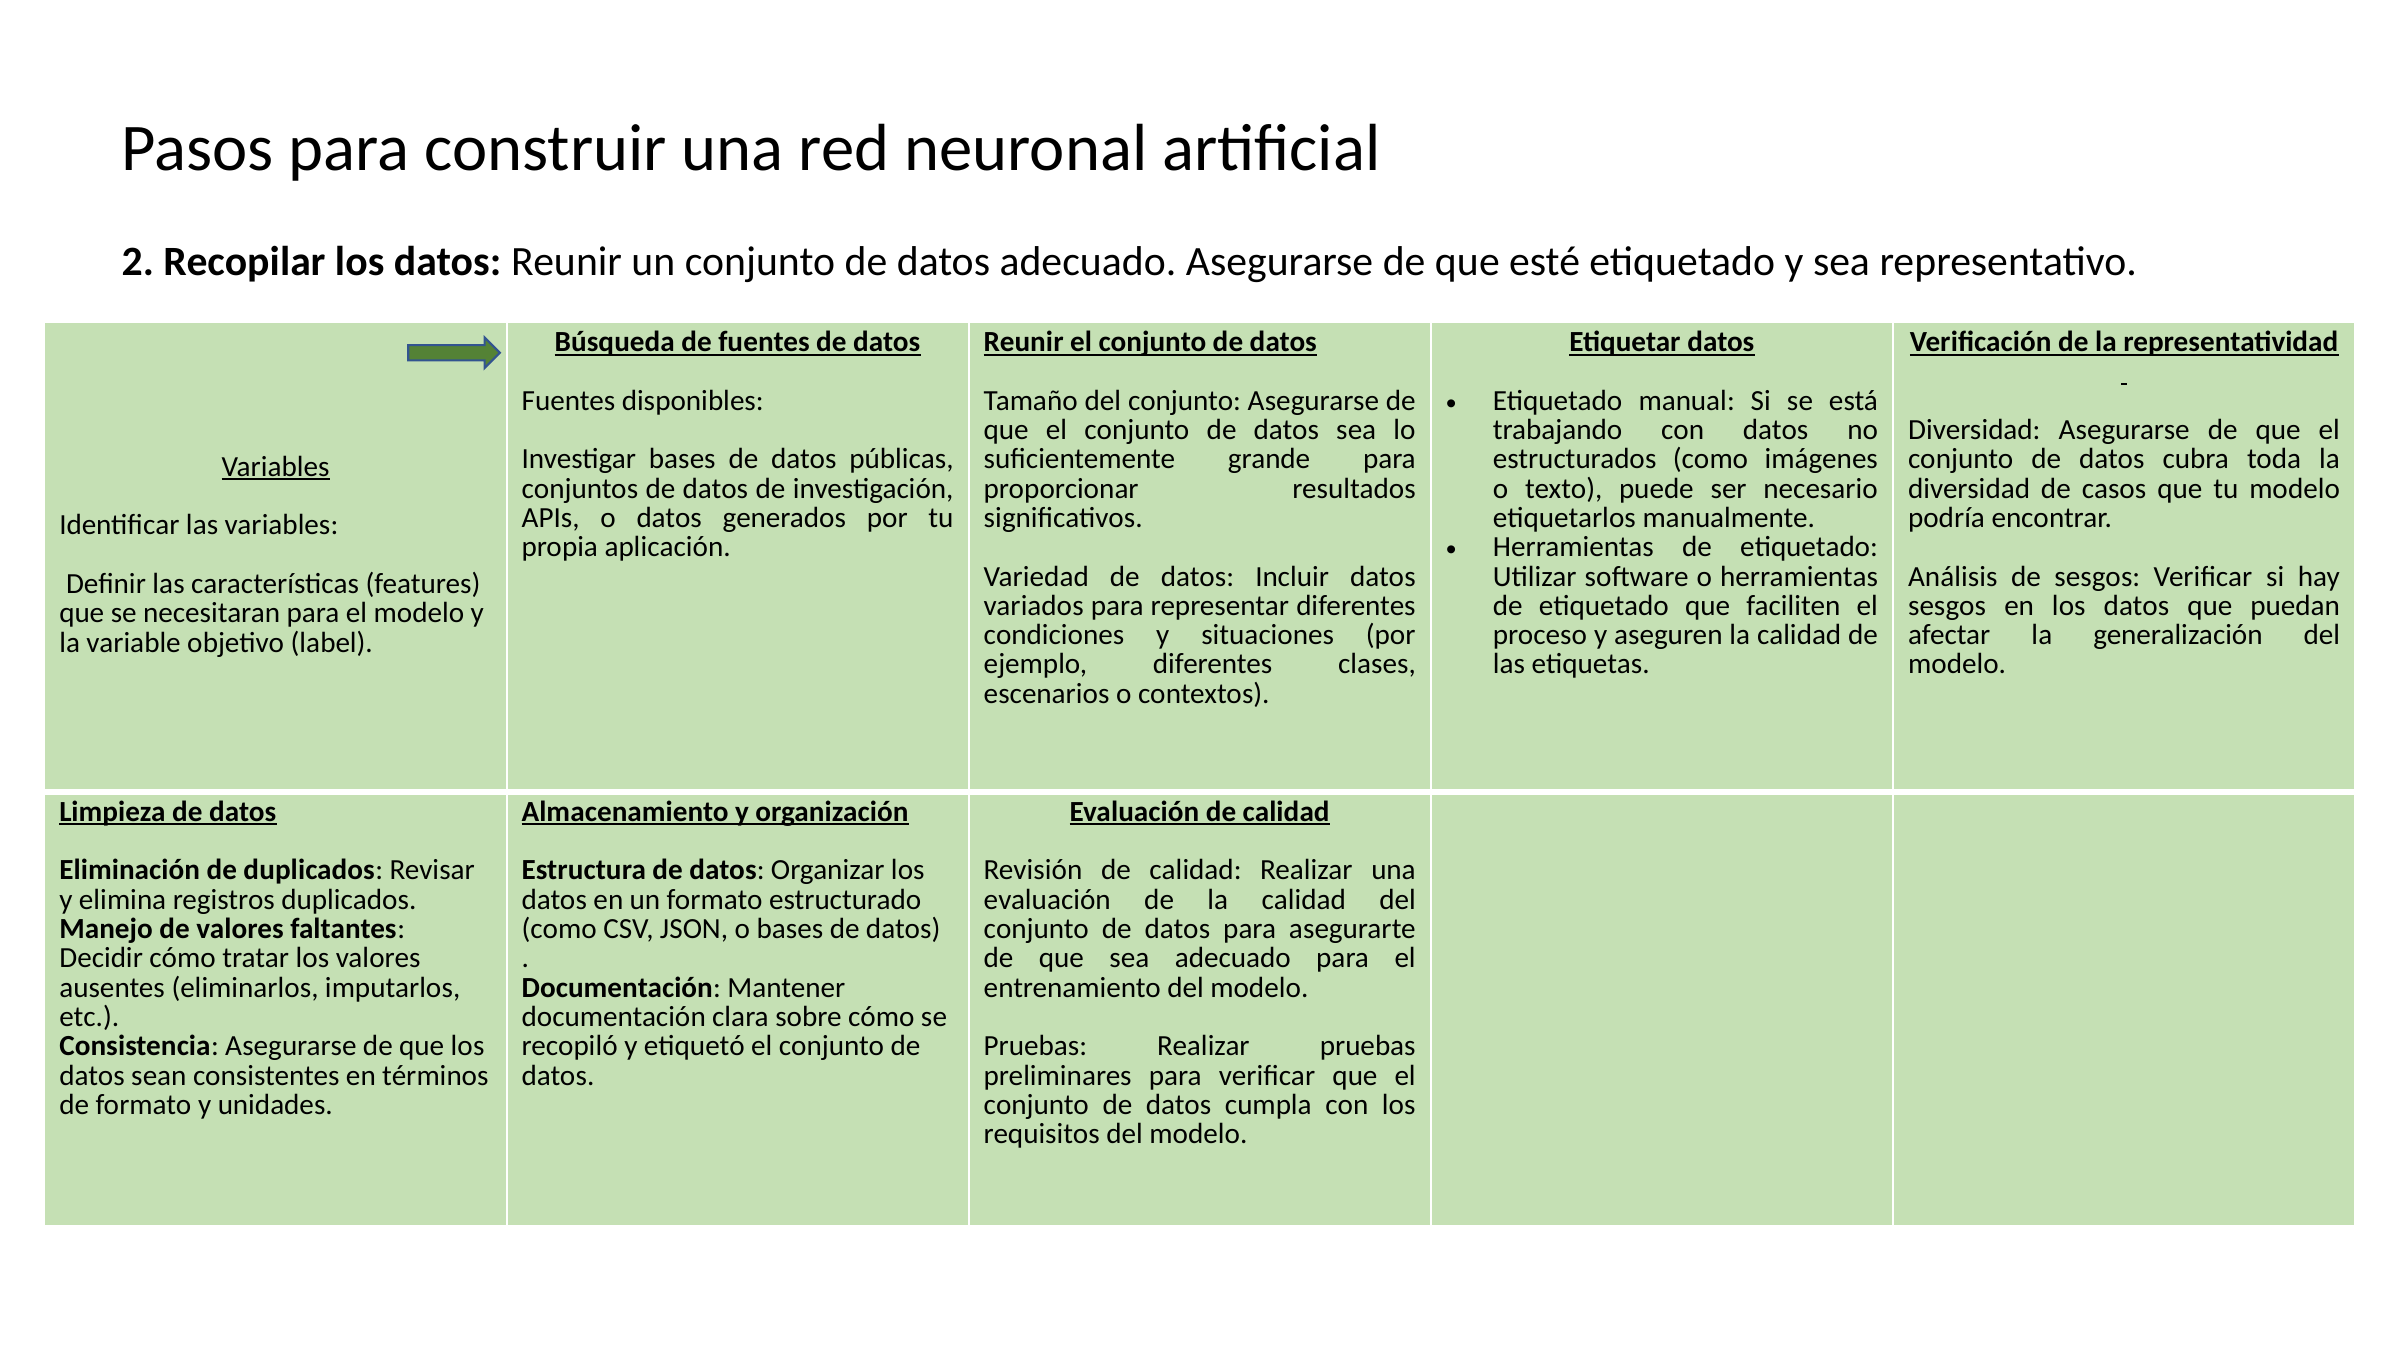

Pasos para construir una red neuronal artificial

2. Recopilar los datos: Reunir un conjunto de datos adecuado. Asegurarse de que esté etiquetado y sea representativo.
| Variables Identificar las variables: Definir las características (features) que se necesitaran para el modelo y la variable objetivo (label). | Búsqueda de fuentes de datos Fuentes disponibles: Investigar bases de datos públicas, conjuntos de datos de investigación, APIs, o datos generados por tu propia aplicación. | Reunir el conjunto de datos Tamaño del conjunto: Asegurarse de que el conjunto de datos sea lo suficientemente grande para proporcionar resultados significativos. Variedad de datos: Incluir datos variados para representar diferentes condiciones y situaciones (por ejemplo, diferentes clases, escenarios o contextos). | Etiquetar datos Etiquetado manual: Si se está trabajando con datos no estructurados (como imágenes o texto), puede ser necesario etiquetarlos manualmente. Herramientas de etiquetado: Utilizar software o herramientas de etiquetado que faciliten el proceso y aseguren la calidad de las etiquetas. | Verificación de la representatividad Diversidad: Asegurarse de que el conjunto de datos cubra toda la diversidad de casos que tu modelo podría encontrar. Análisis de sesgos: Verificar si hay sesgos en los datos que puedan afectar la generalización del modelo. |
| --- | --- | --- | --- | --- |
| Limpieza de datos Eliminación de duplicados: Revisar y elimina registros duplicados. Manejo de valores faltantes: Decidir cómo tratar los valores ausentes (eliminarlos, imputarlos, etc.). Consistencia: Asegurarse de que los datos sean consistentes en términos de formato y unidades. | Almacenamiento y organización Estructura de datos: Organizar los datos en un formato estructurado (como CSV, JSON, o bases de datos) . Documentación: Mantener documentación clara sobre cómo se recopiló y etiquetó el conjunto de datos. | Evaluación de calidad Revisión de calidad: Realizar una evaluación de la calidad del conjunto de datos para asegurarte de que sea adecuado para el entrenamiento del modelo. Pruebas: Realizar pruebas preliminares para verificar que el conjunto de datos cumpla con los requisitos del modelo. |  |  |